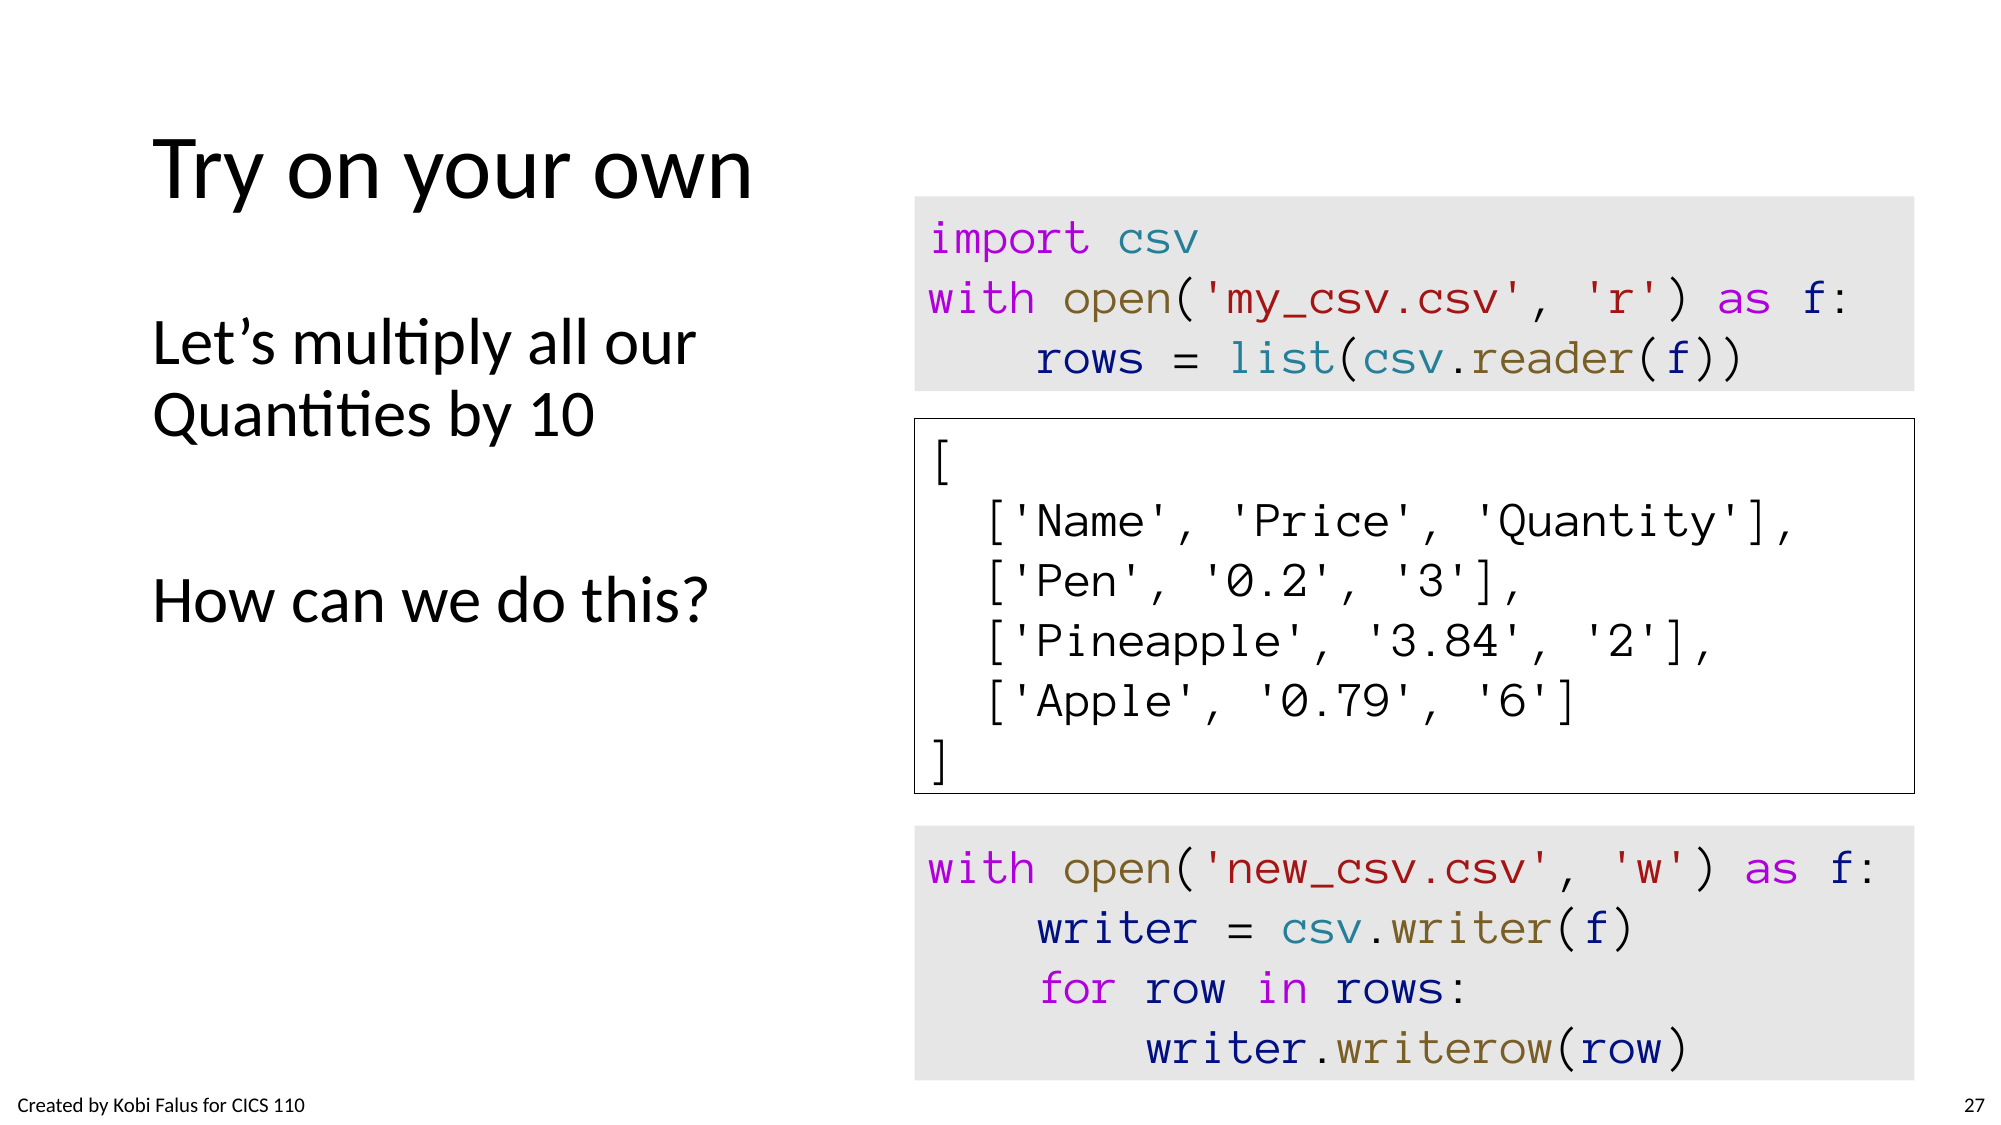

# Try on your own
import csv
with open('my_csv.csv', 'r') as f:
    rows = list(csv.reader(f))
Let’s multiply all our Quantities by 10

How can we do this?
[
  ['Name', 'Price', 'Quantity'],
  ['Pen', '0.2', '3'],
  ['Pineapple', '3.84', '2'],
  ['Apple', '0.79', '6']
]
with open('new_csv.csv', 'w') as f:
    writer = csv.writer(f)
    for row in rows:
        writer.writerow(row)